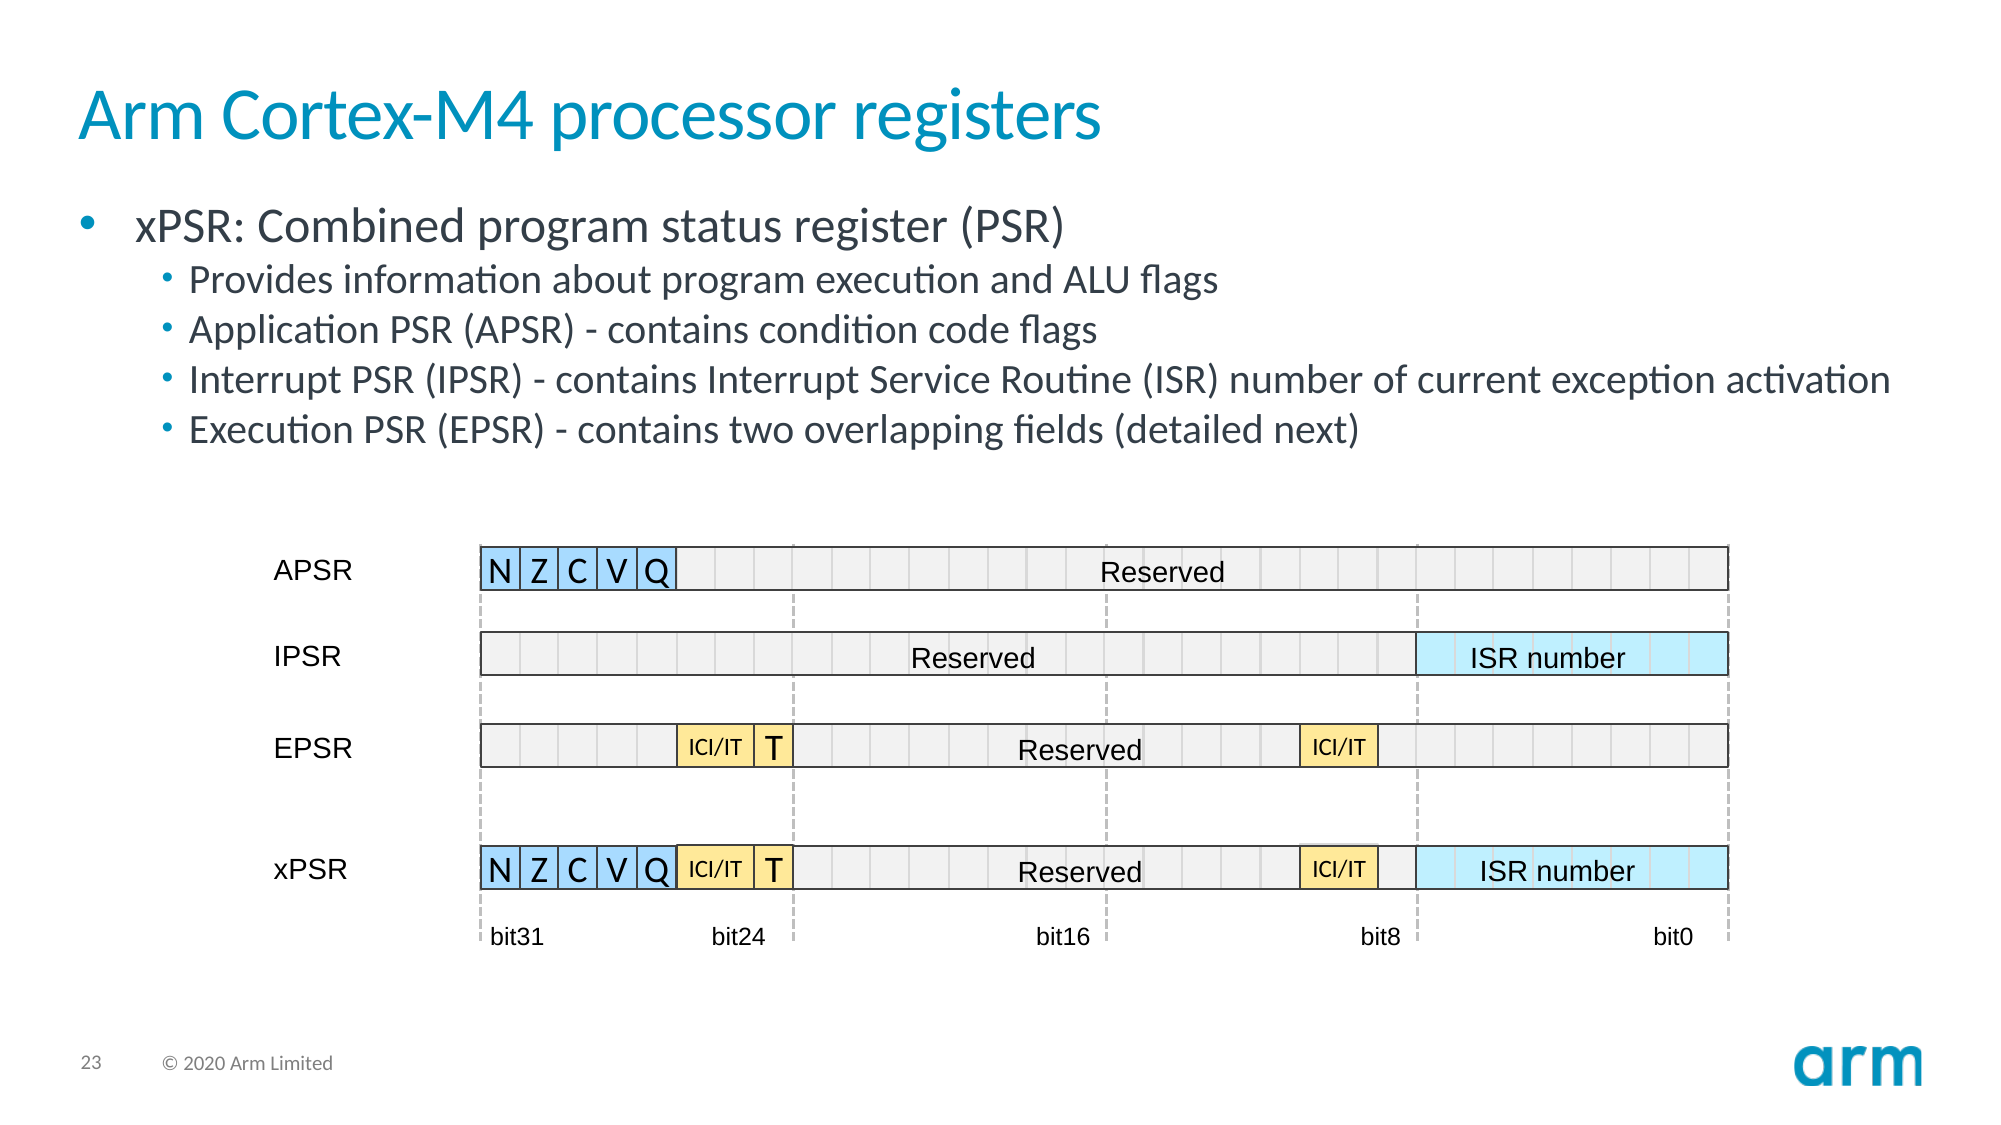

# Arm Cortex-M4 processor registers
xPSR: Combined program status register (PSR)
Provides information about program execution and ALU flags
Application PSR (APSR) - contains condition code flags
Interrupt PSR (IPSR) - contains Interrupt Service Routine (ISR) number of current exception activation
Execution PSR (EPSR) - contains two overlapping fields (detailed next)

APSR
Reserved
N

Z
C
V
Q

IPSR

Reserved

ISR number

EPSR

ICI/IT
T

ICI/IT

Reserved
xPSR

ISR number
ICI/IT
T
N
Z
C
V
Q

Reserved

ICI/IT

bit31
bit24
bit16
bit8
bit0